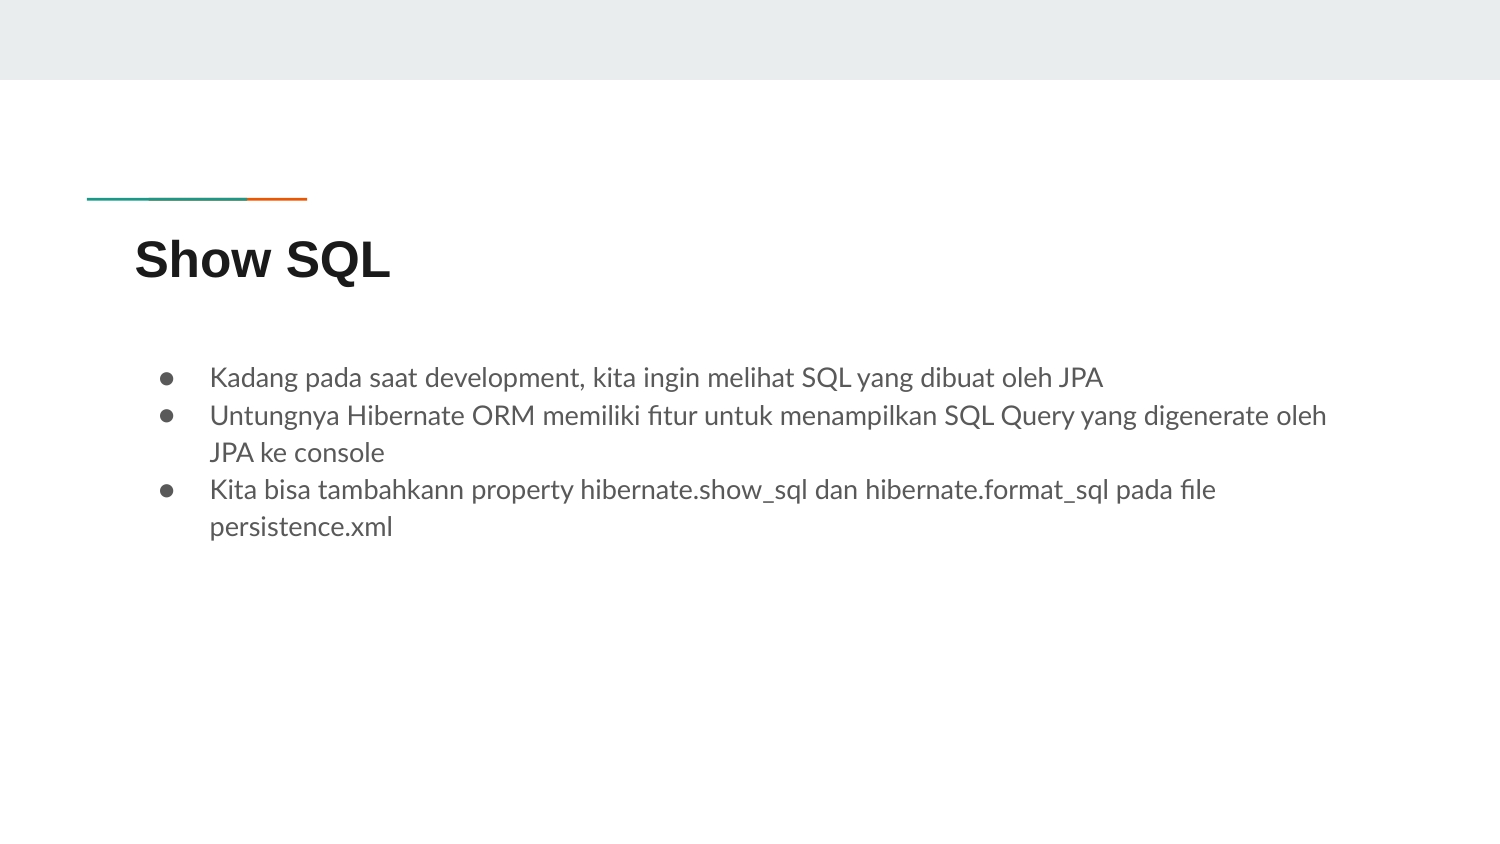

# Show SQL
Kadang pada saat development, kita ingin melihat SQL yang dibuat oleh JPA
Untungnya Hibernate ORM memiliki fitur untuk menampilkan SQL Query yang digenerate oleh JPA ke console
Kita bisa tambahkann property hibernate.show_sql dan hibernate.format_sql pada file persistence.xml